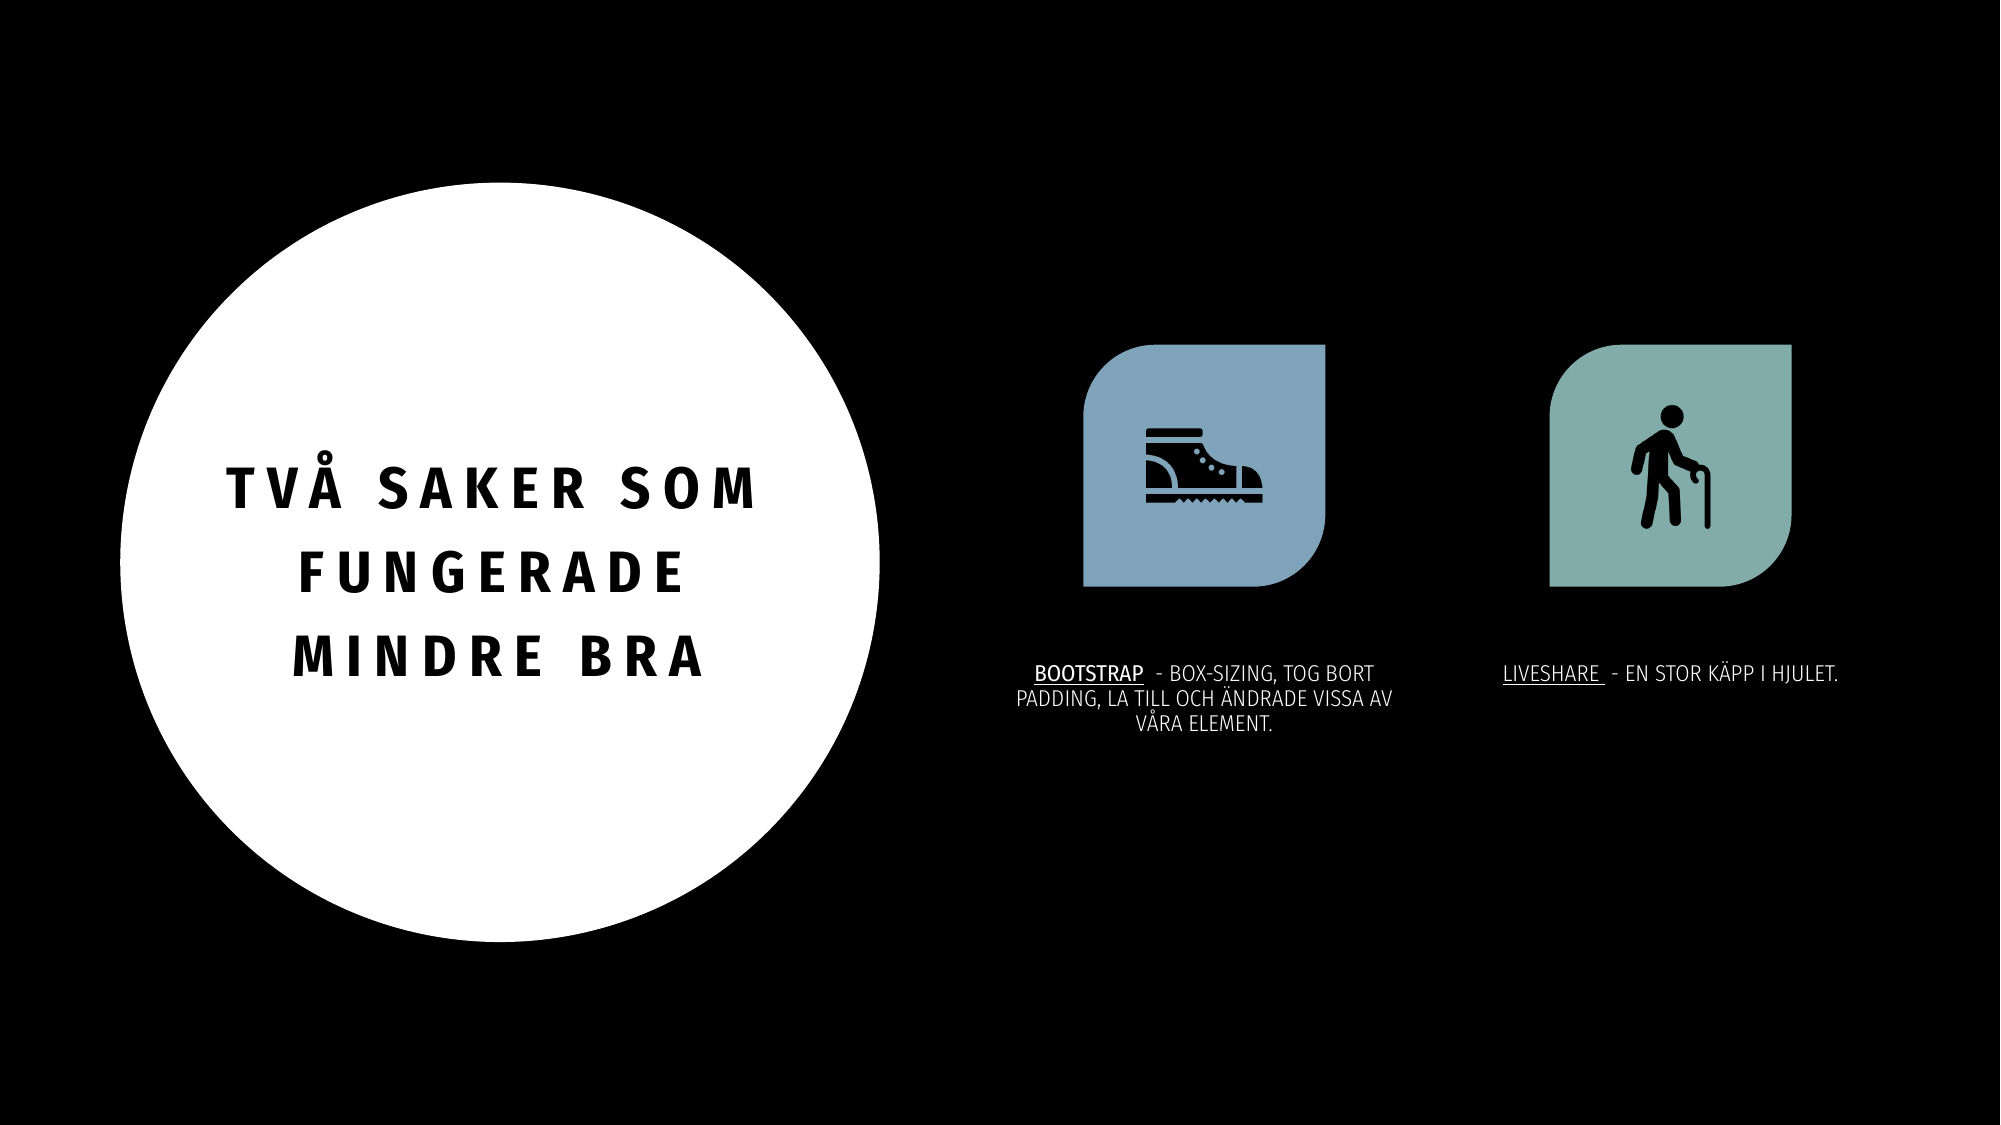

Bootstrap  - box-sizing, tog bort padding, la till och ändrade vissa av våra element.
Liveshare  - en stor käpp i hjulet.

# TVÅ SAKER SOM FUNGERADE MINDRE BRA